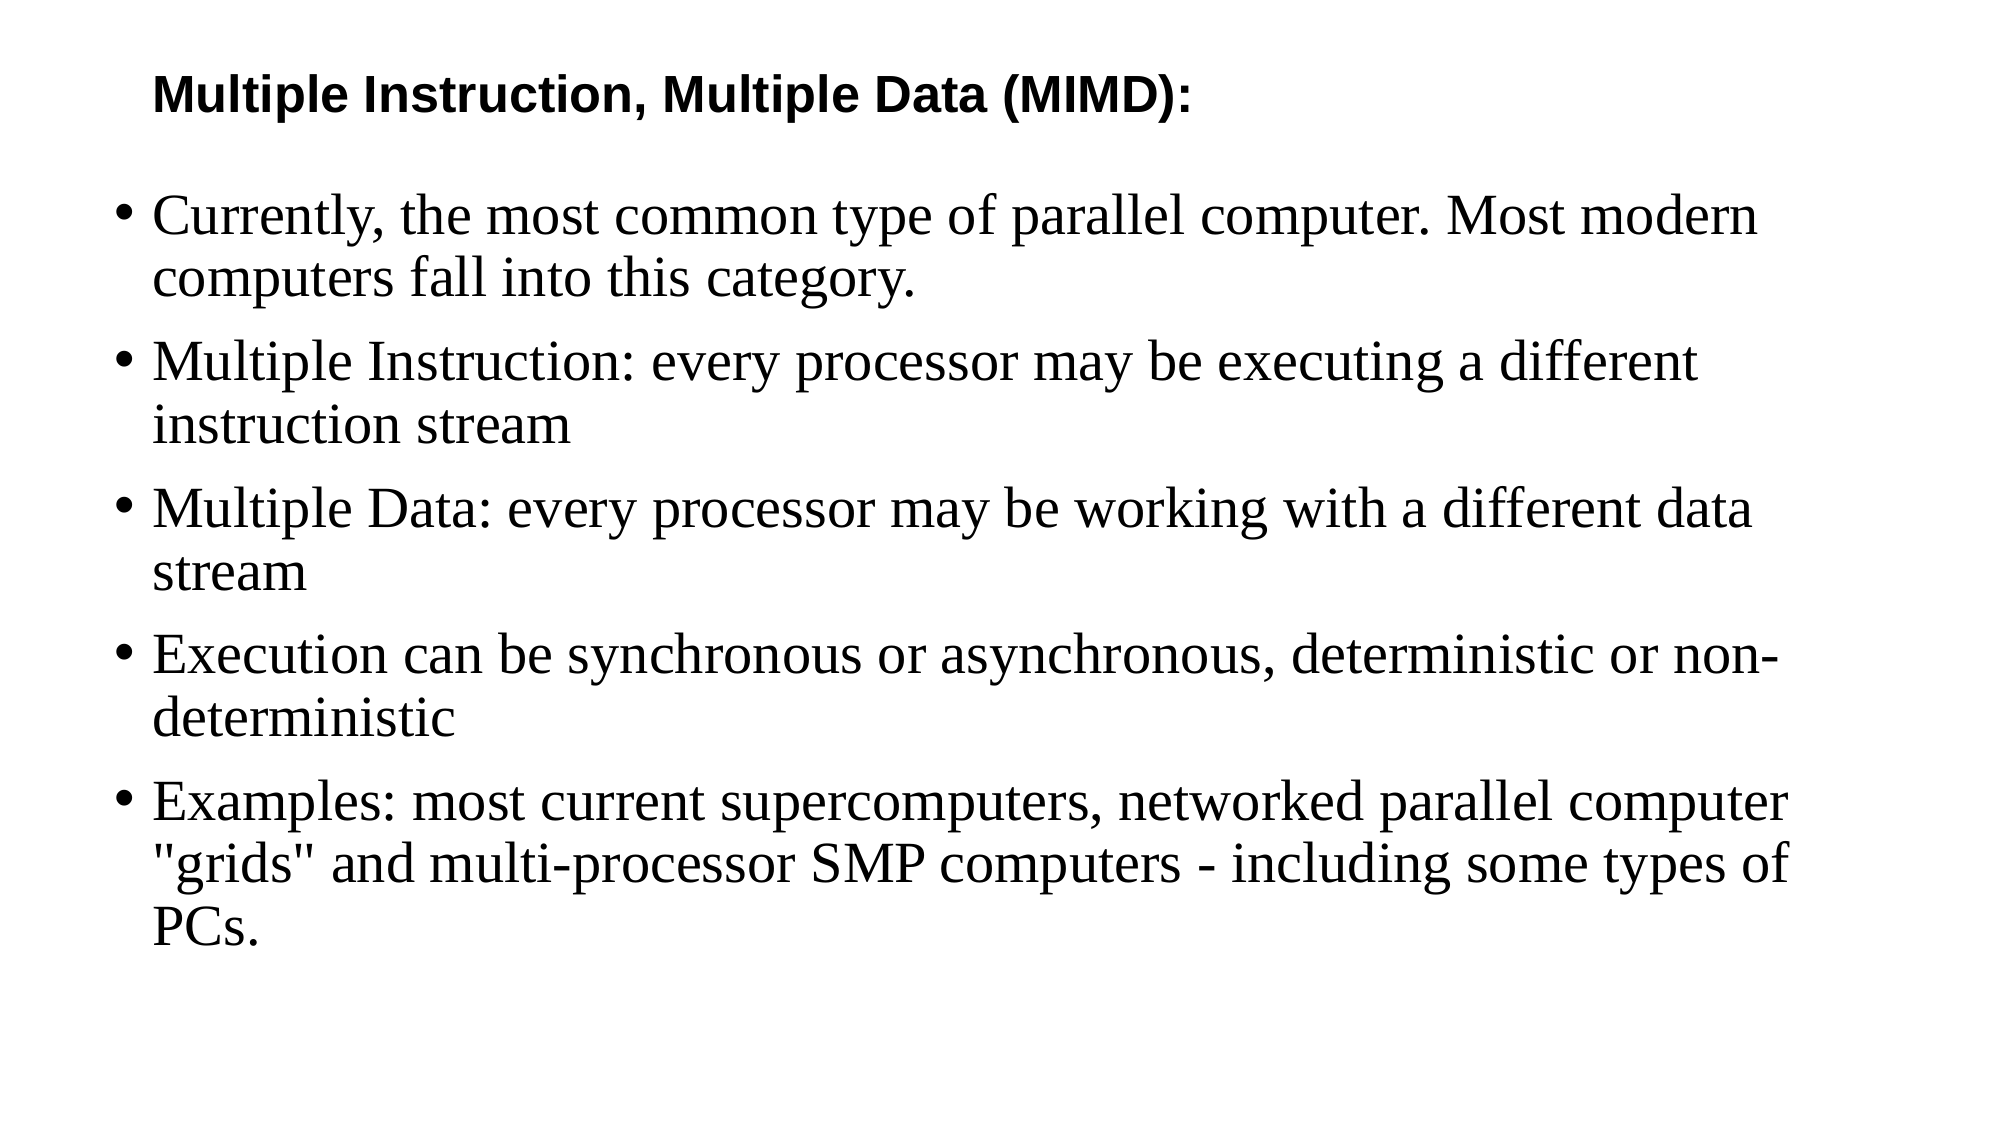

Multiple Instruction, Multiple Data (MIMD):
Currently, the most common type of parallel computer. Most modern computers fall into this category.
Multiple Instruction: every processor may be executing a different instruction stream
Multiple Data: every processor may be working with a different data stream
Execution can be synchronous or asynchronous, deterministic or non-deterministic
Examples: most current supercomputers, networked parallel computer "grids" and multi-processor SMP computers - including some types of PCs.